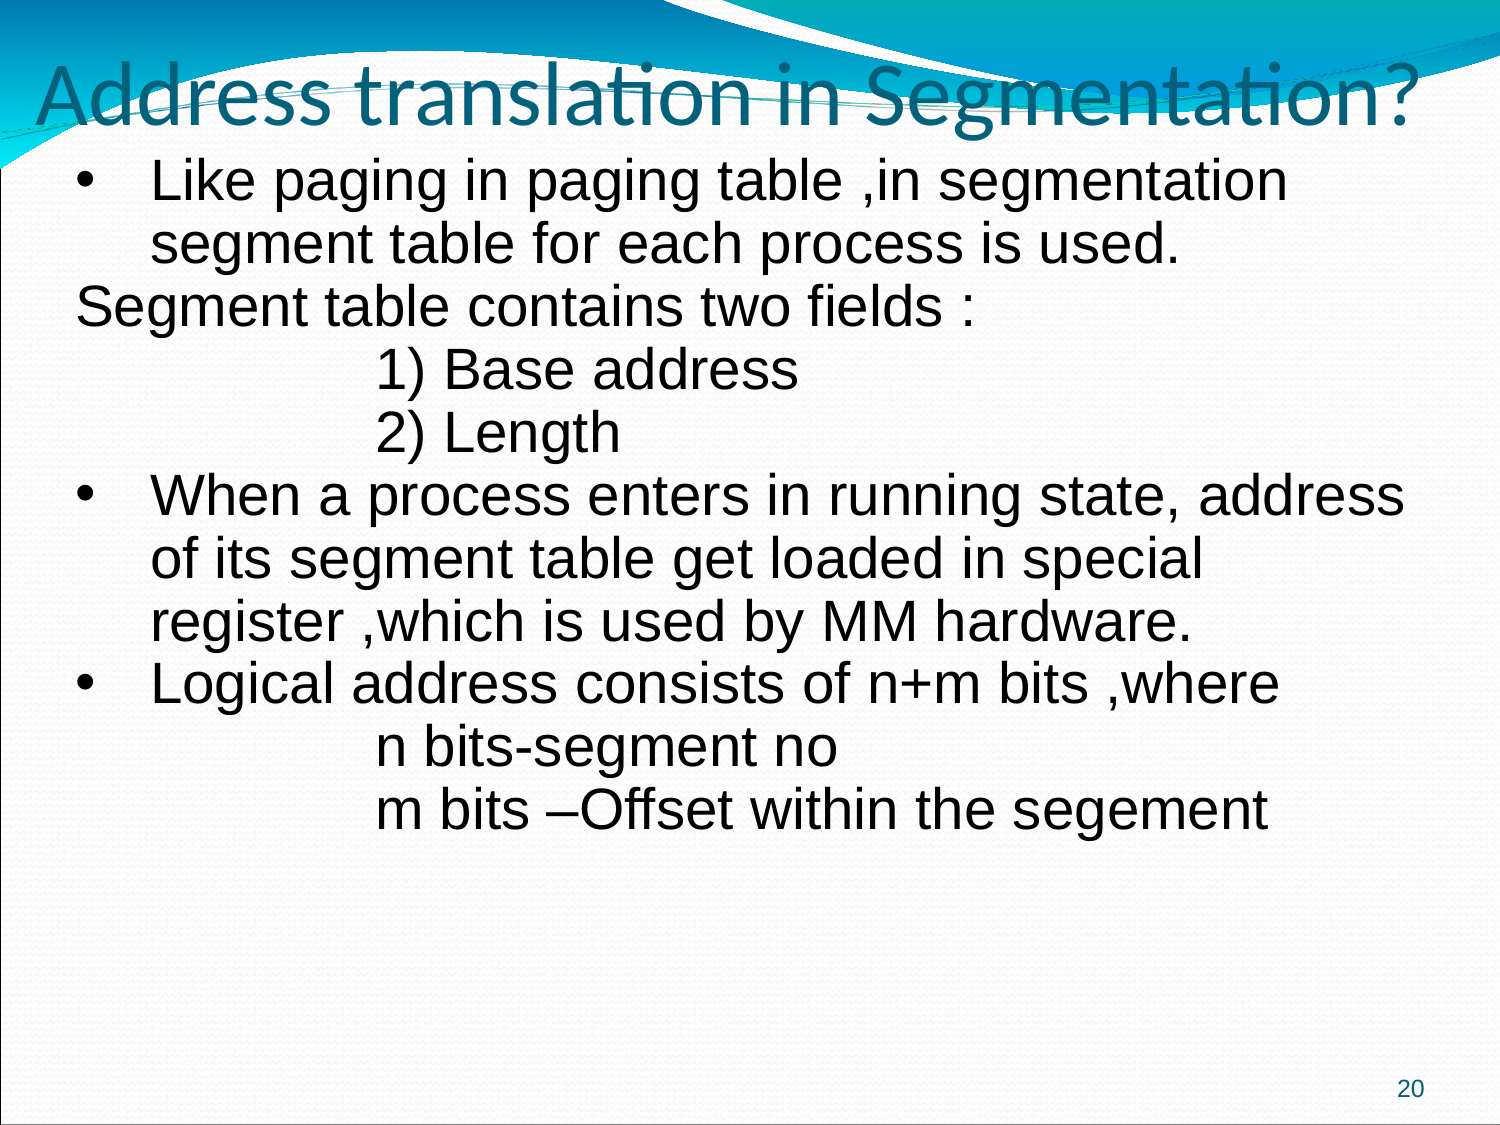

# Address translation in Segmentation?

Like paging in paging table ,in segmentation segment table for each process is used.
Segment table contains two fields :
		1) Base address
		2) Length
When a process enters in running state, address of its segment table get loaded in special register ,which is used by MM hardware.
Logical address consists of n+m bits ,where
		n bits-segment no
		m bits –Offset within the segement

20